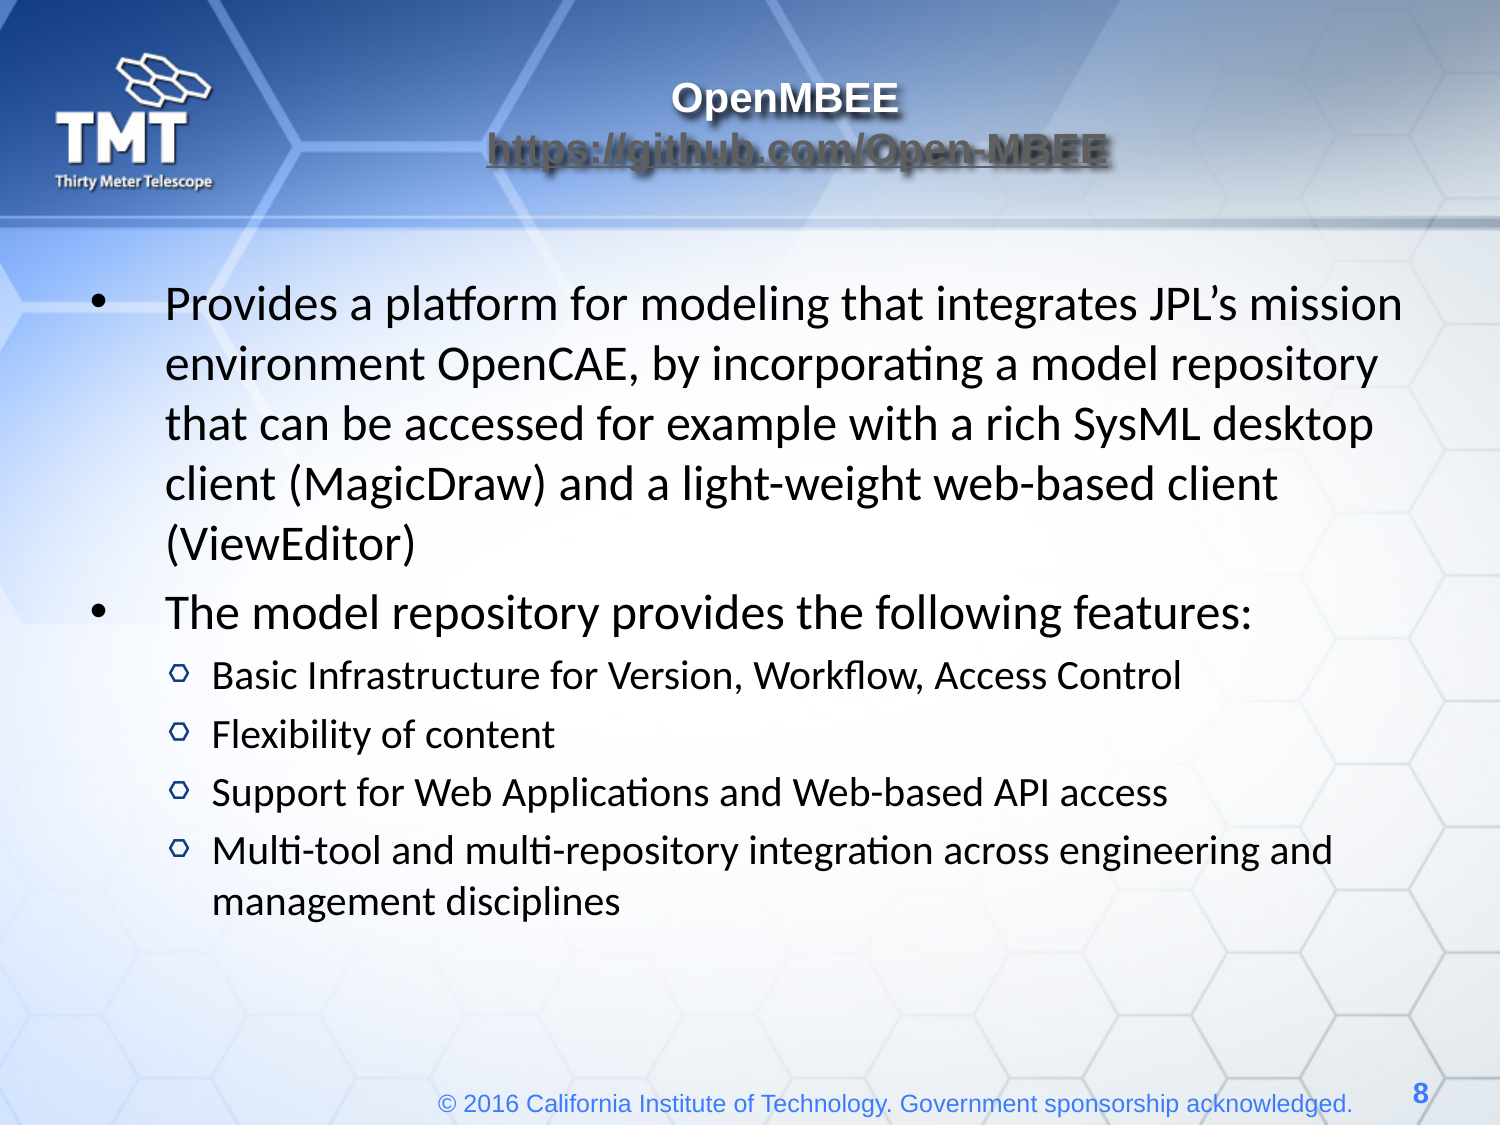

# OpenMBEE https://github.com/Open-MBEE
Provides a platform for modeling that integrates JPL’s mission environment OpenCAE, by incorporating a model repository that can be accessed for example with a rich SysML desktop client (MagicDraw) and a light-weight web-based client (ViewEditor)
The model repository provides the following features:
Basic Infrastructure for Version, Workflow, Access Control
Flexibility of content
Support for Web Applications and Web-based API access
Multi-tool and multi-repository integration across engineering and management disciplines